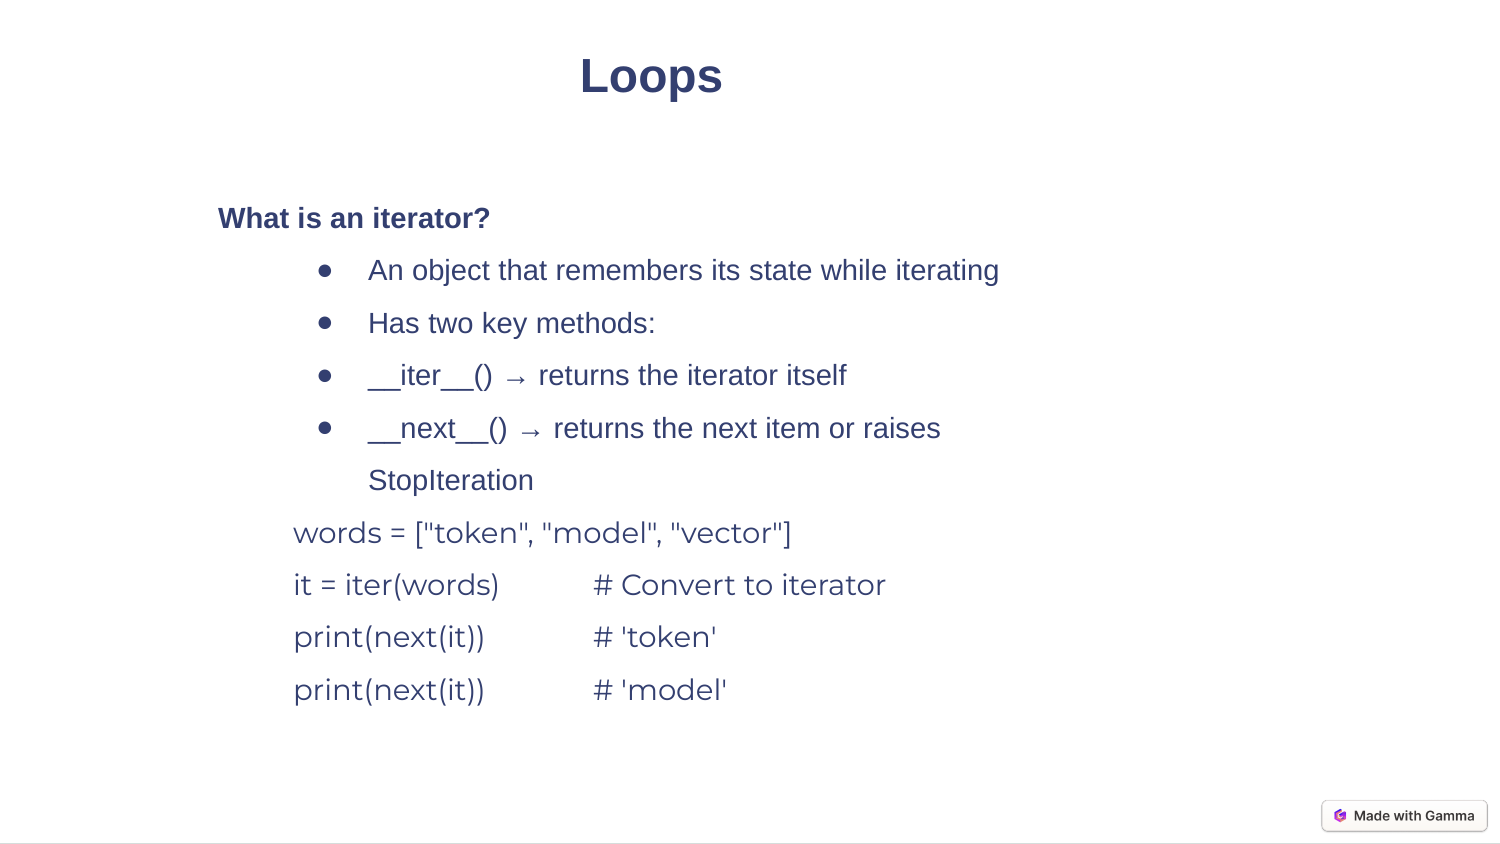

Loops
What is an iterator?
An object that remembers its state while iterating
Has two key methods:
__iter__() → returns the iterator itself
__next__() → returns the next item or raises StopIteration
words = ["token", "model", "vector"]
it = iter(words)      	# Convert to iterator
print(next(it))       	# 'token'
print(next(it))       	# 'model'